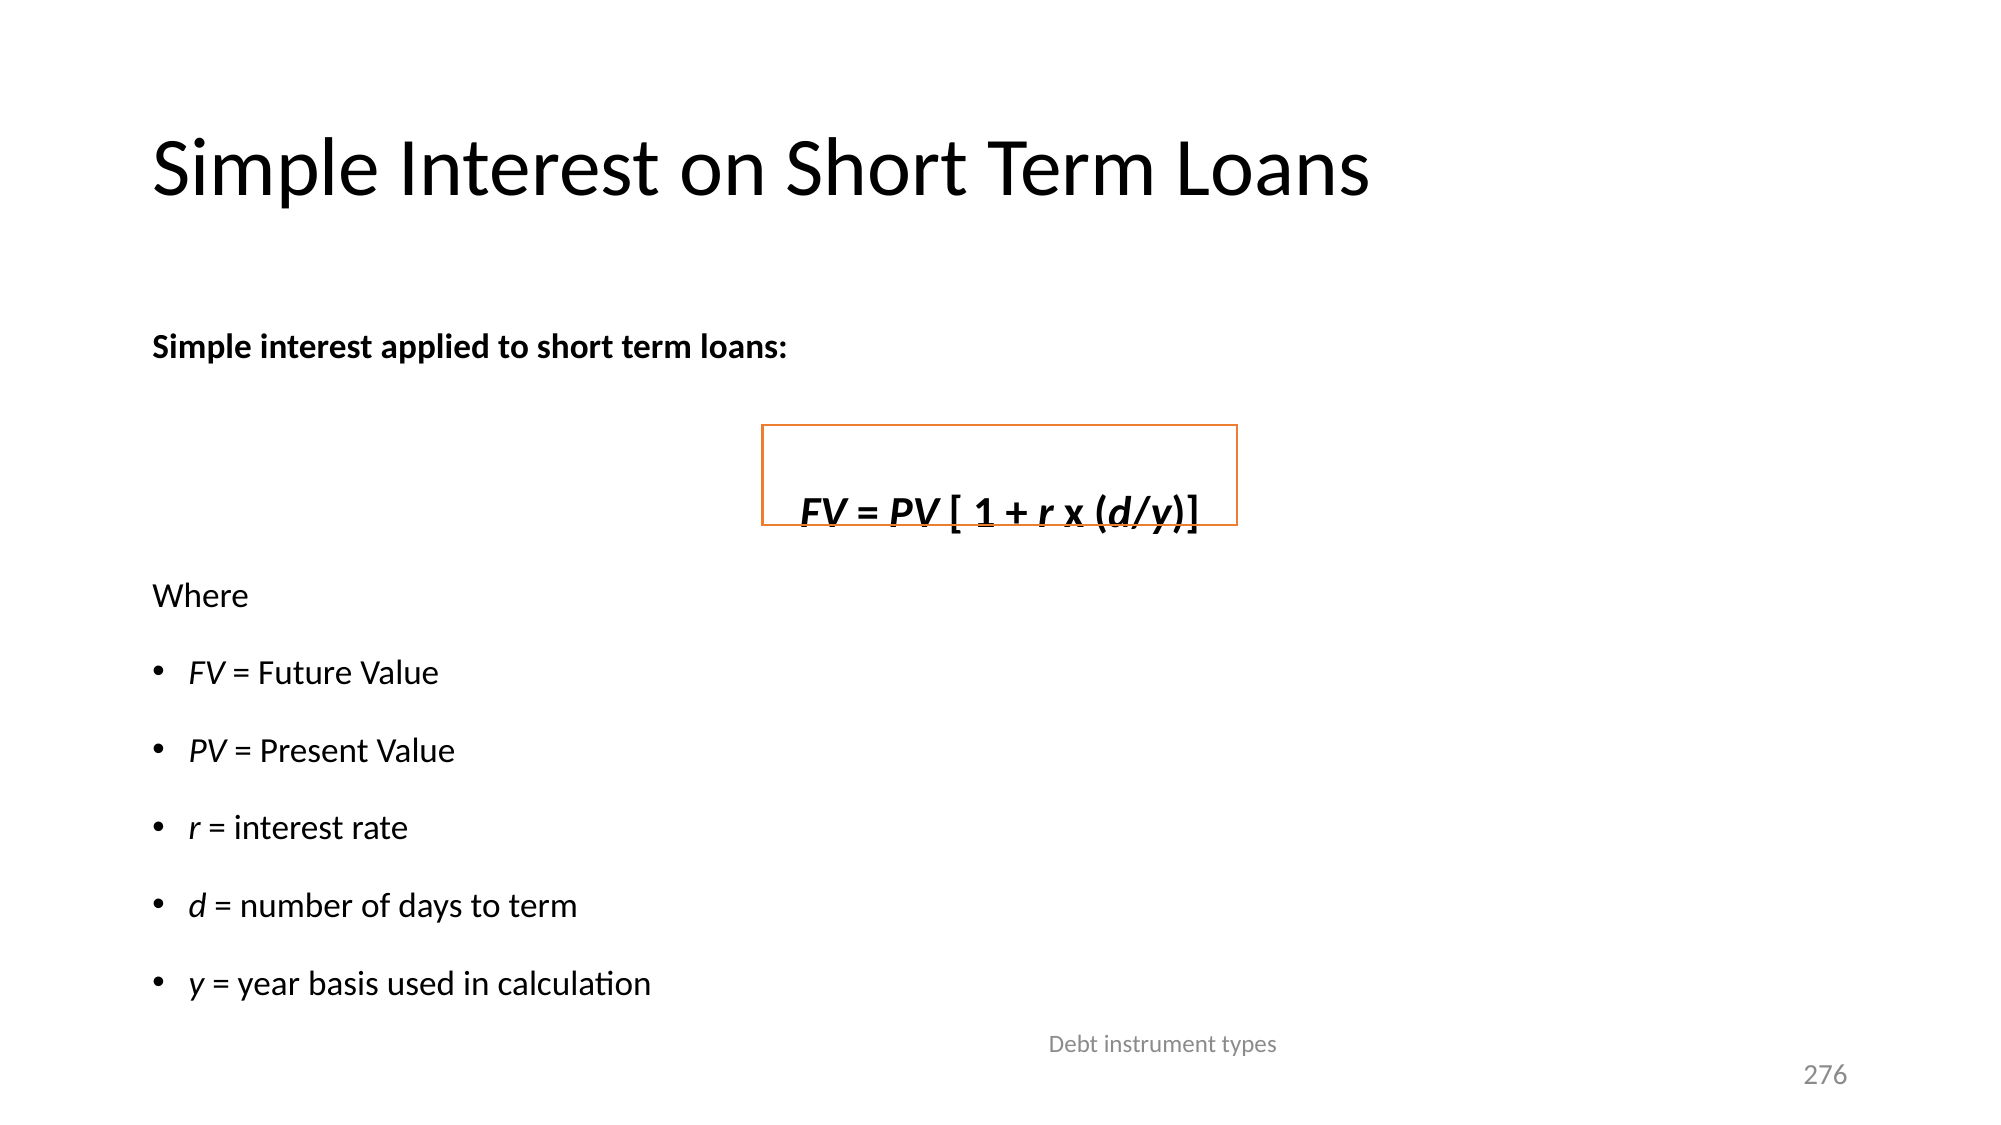

# Simple Interest on Short Term Loans
Simple interest applied to short term loans:

FV = PV [ 1 + r x (d/y)]
Where
FV = Future Value
PV = Present Value
r = interest rate
d = number of days to term
y = year basis used in calculation

Debt instrument types
276